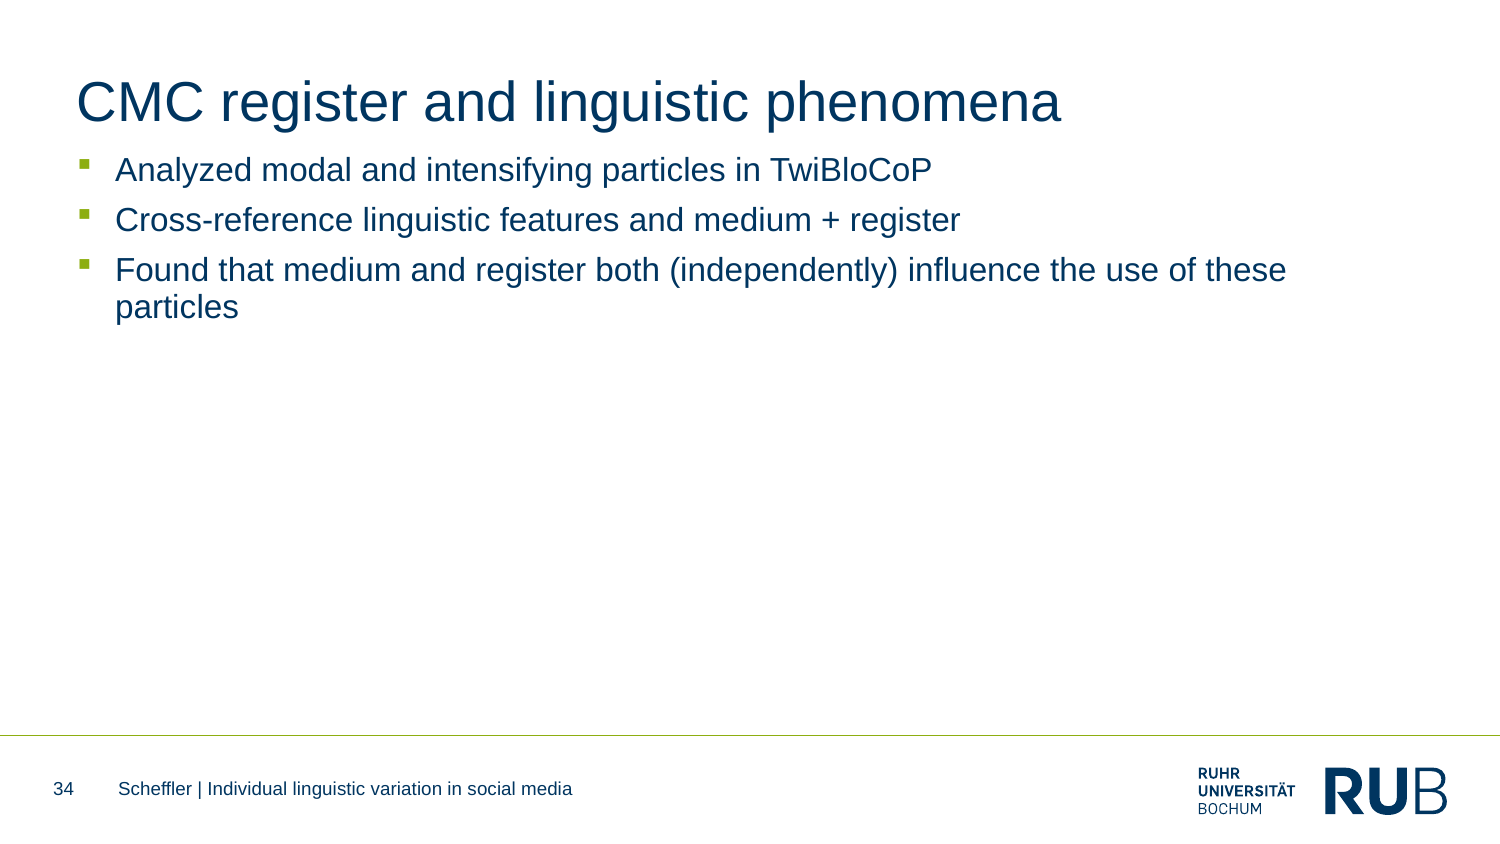

# CMC register and linguistic phenomena
Analyzed modal and intensifying particles in TwiBloCoP
Cross-reference linguistic features and medium + register
Found that medium and register both (independently) influence the use of these particles

34
Scheffler | Individual linguistic variation in social media